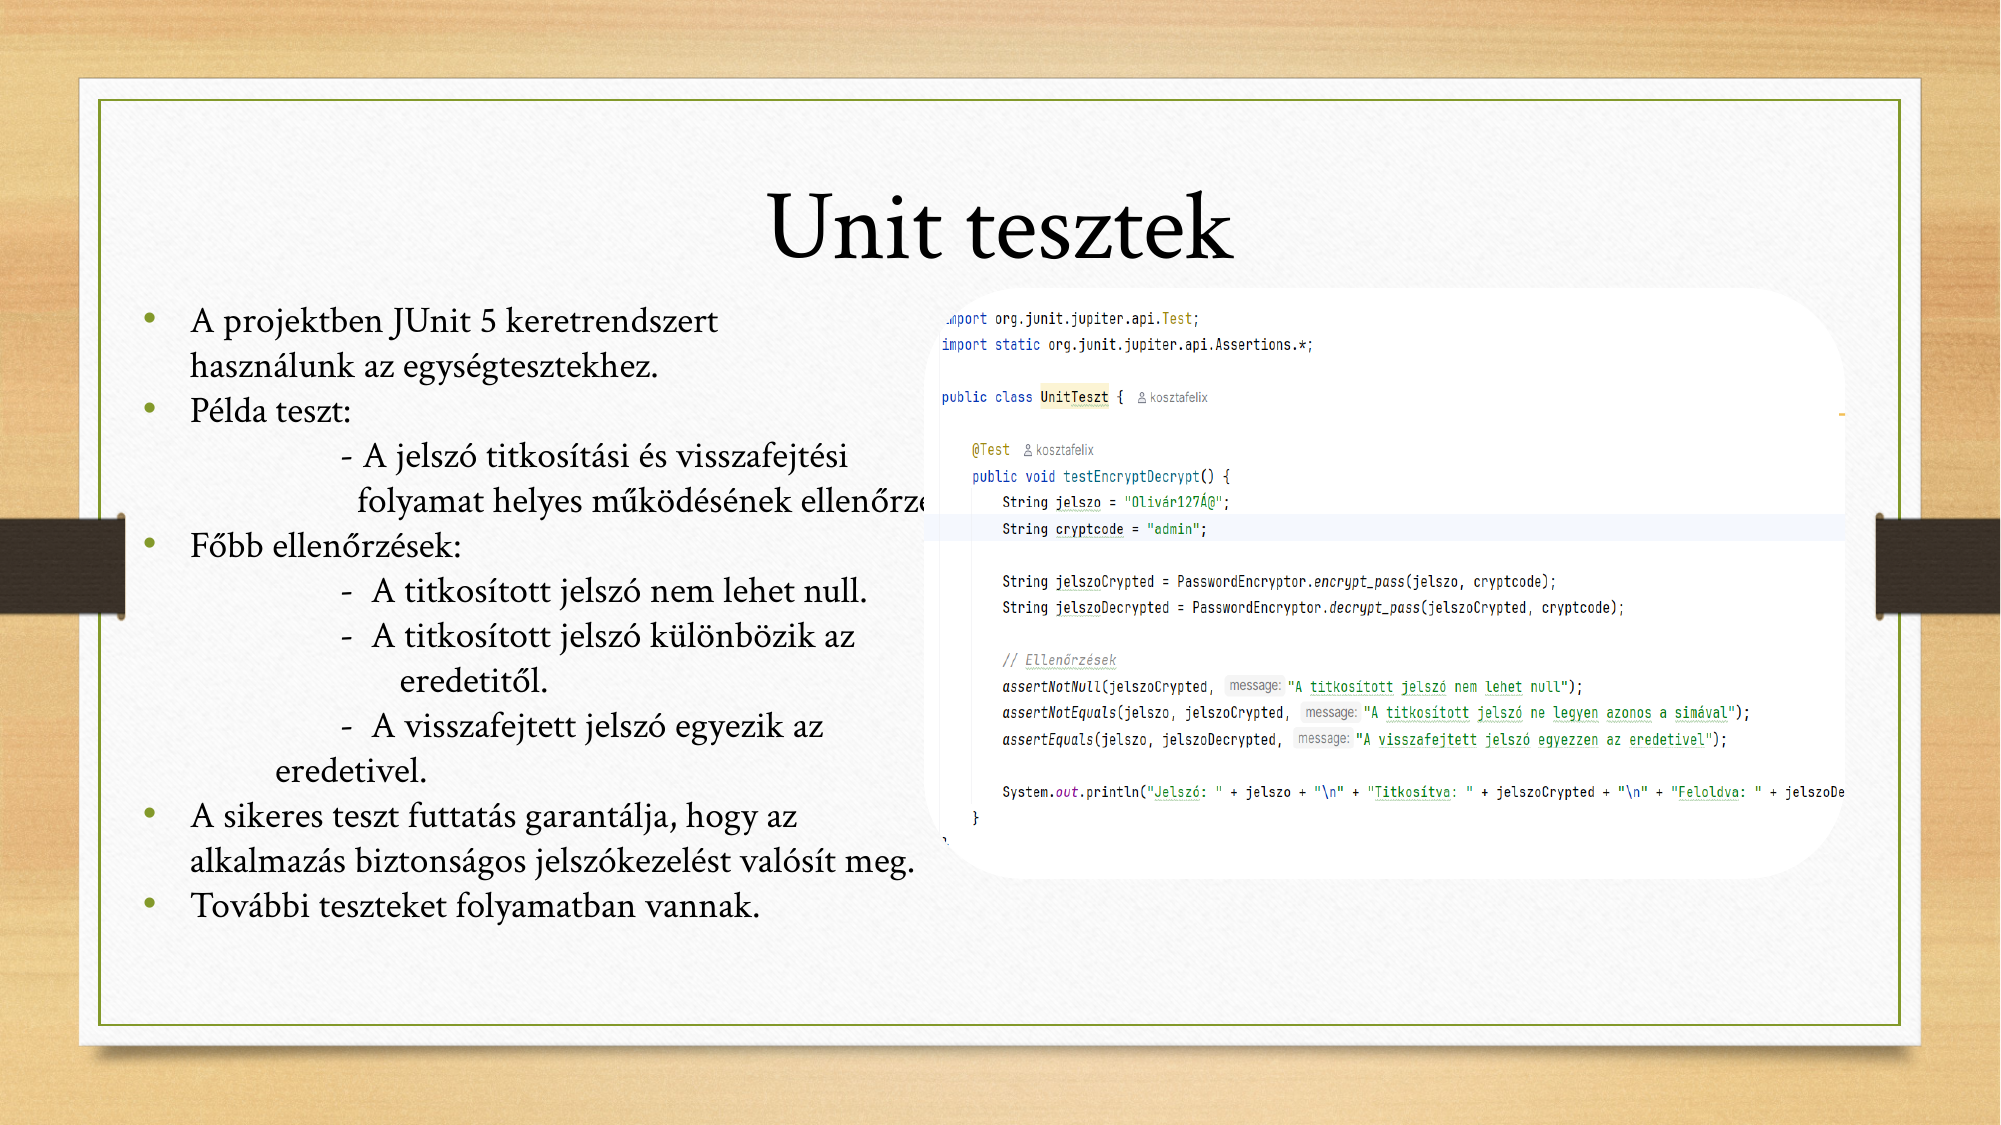

Unit tesztek
A projektben JUnit 5 keretrendszert
használunk az egységtesztekhez.
Példa teszt:
	- A jelszó titkosítási és visszafejtési
	  folyamat helyes működésének ellenőrzése.
Főbb ellenőrzések:
	-  A titkosított jelszó nem lehet null.
	-  A titkosított jelszó különbözik az
	       eredetitől.
	-  A visszafejtett jelszó egyezik az
          eredetivel.
A sikeres teszt futtatás garantálja, hogy az
alkalmazás biztonságos jelszókezelést valósít meg.
További teszteket folyamatban vannak.